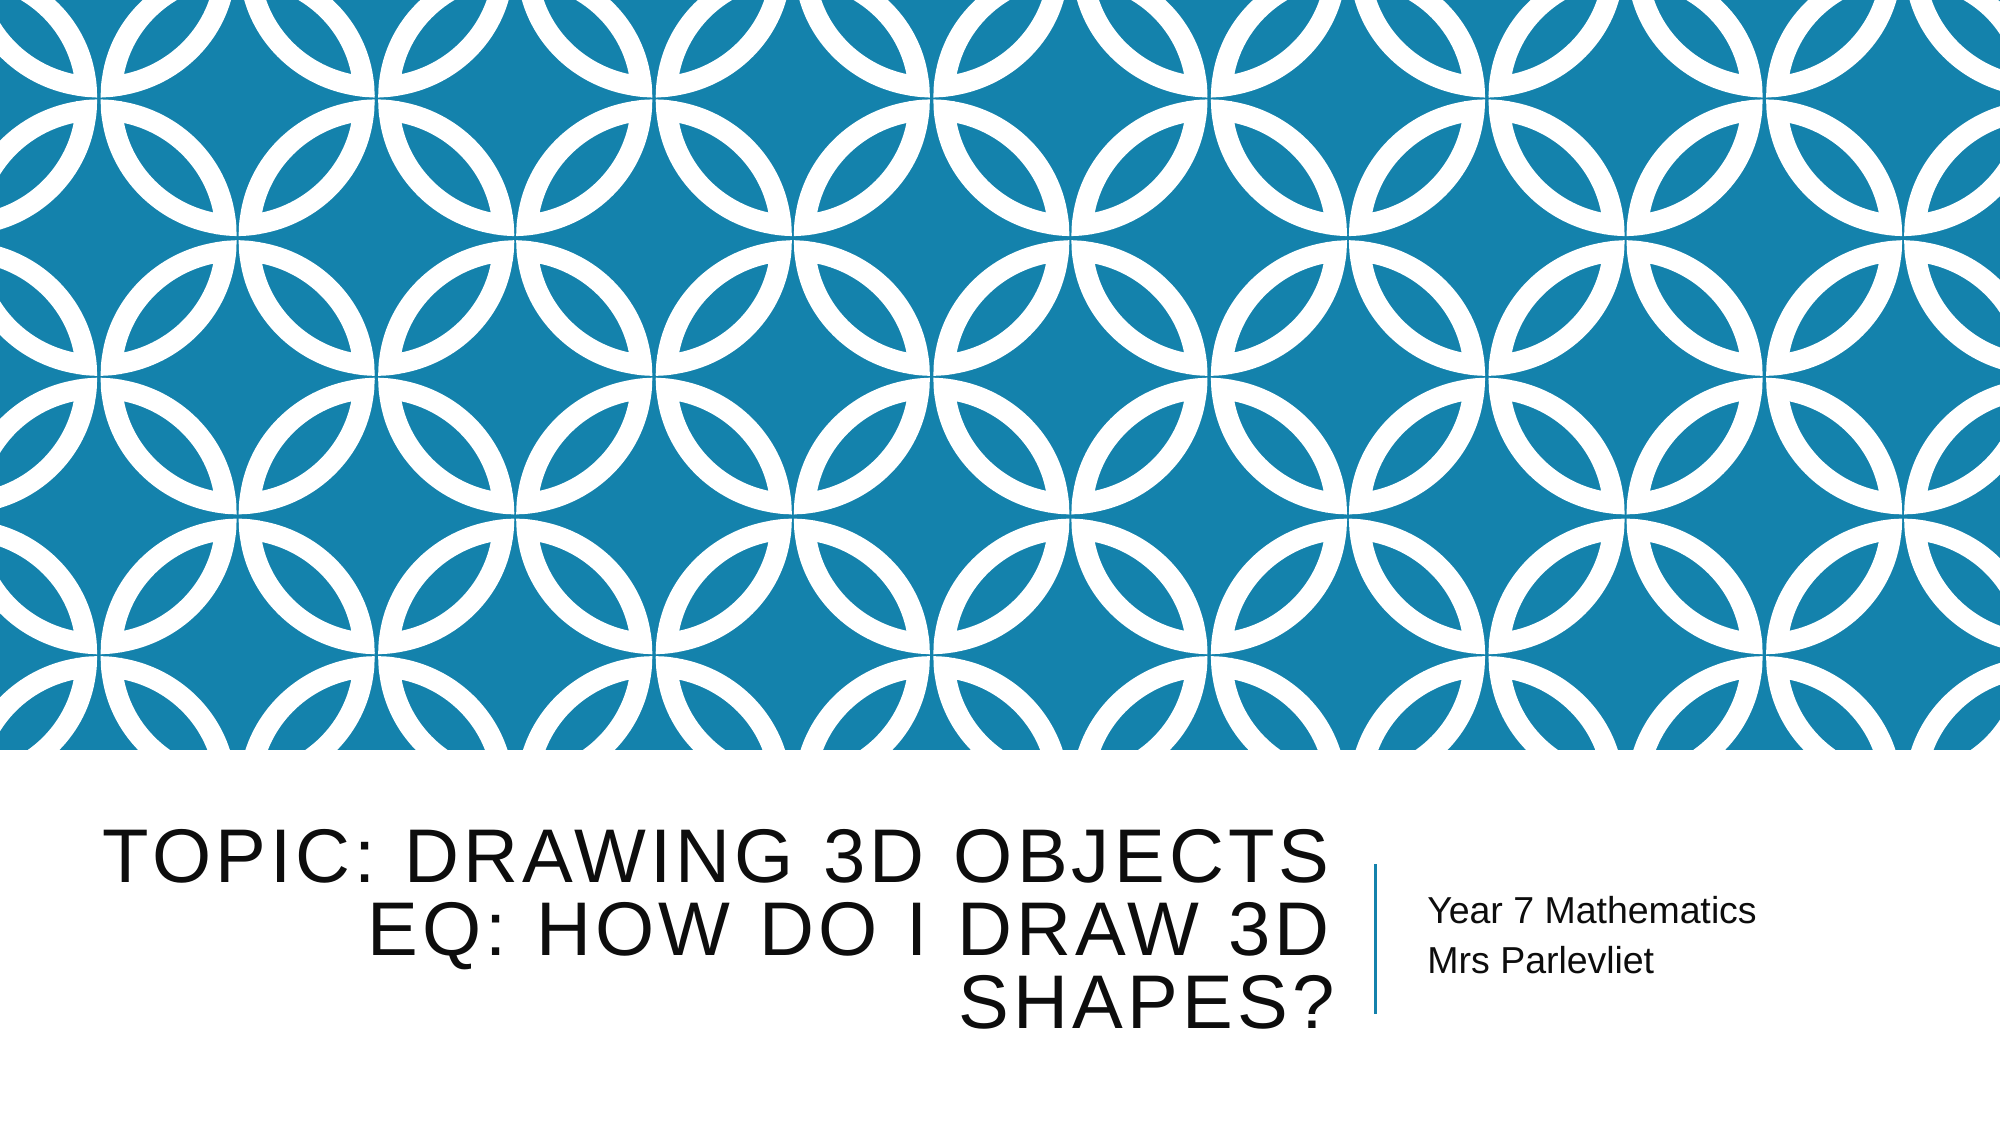

# Topic: Drawing 3D Objects EQ: How Do I Draw 3D Shapes?
Year 7 Mathematics
Mrs Parlevliet